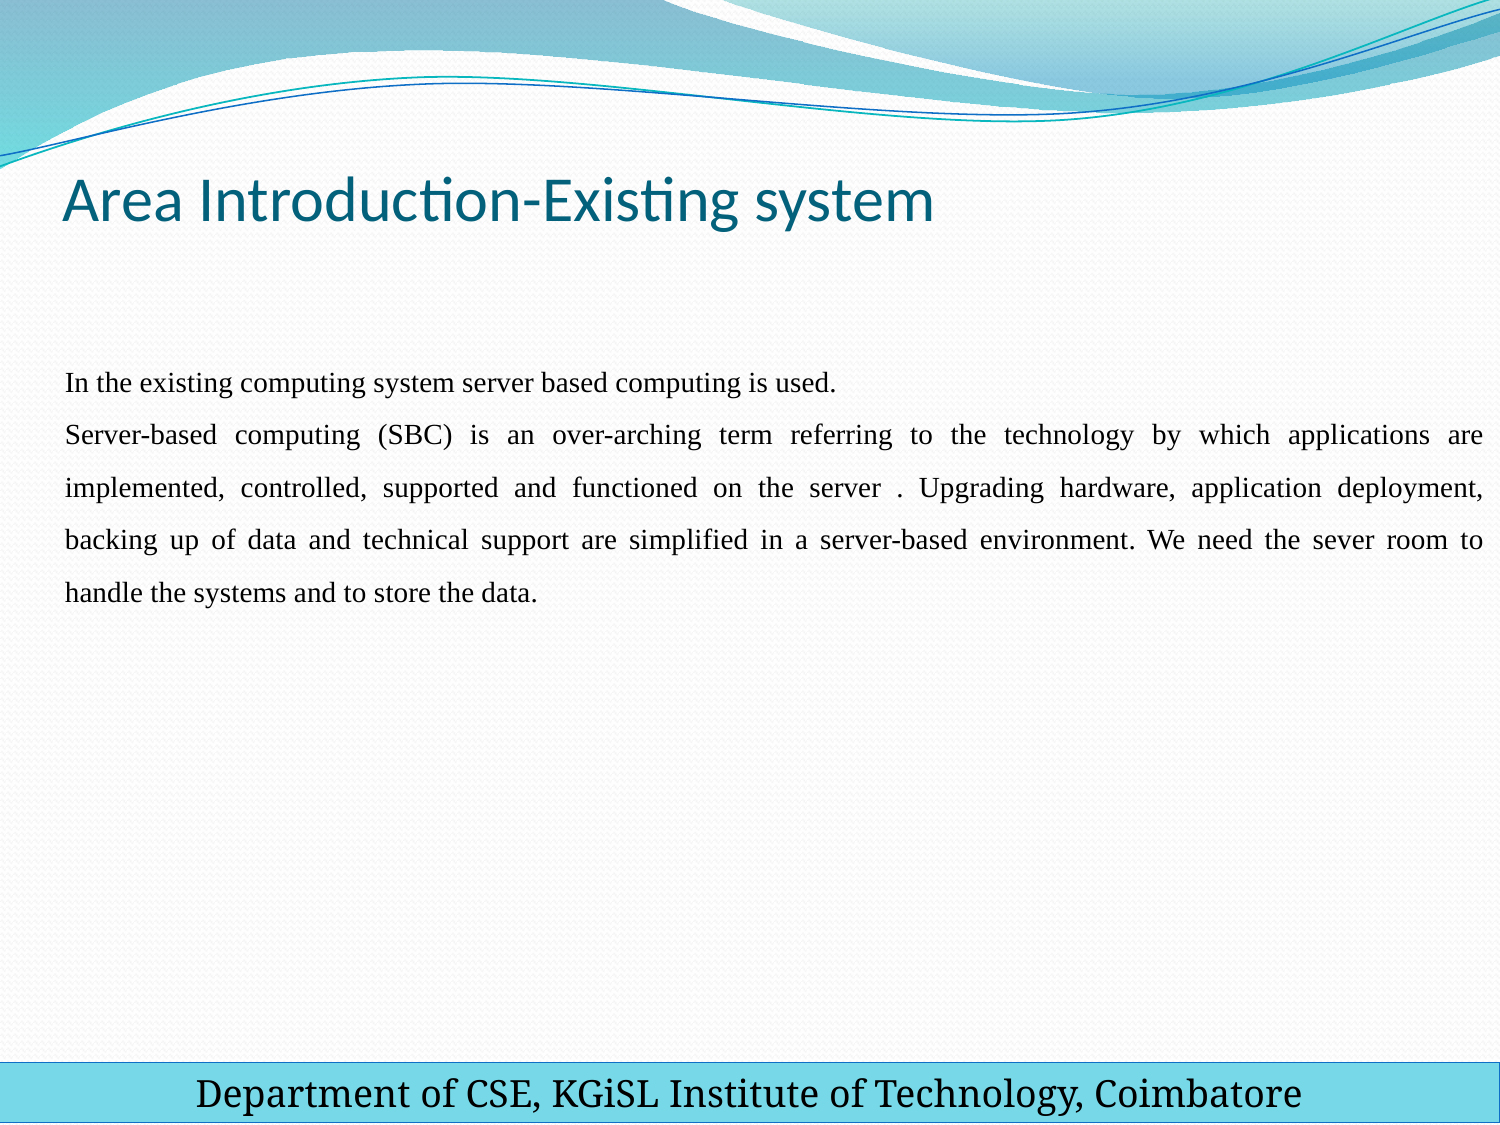

# Area Introduction-Existing system
In the existing computing system server based computing is used.
Server-based computing (SBC) is an over-arching term referring to the technology by which applications are implemented, controlled, supported and functioned on the server . Upgrading hardware, application deployment, backing up of data and technical support are simplified in a server-based environment. We need the sever room to handle the systems and to store the data.
Department of CSE, KGiSL Institute of Technology, Coimbatore